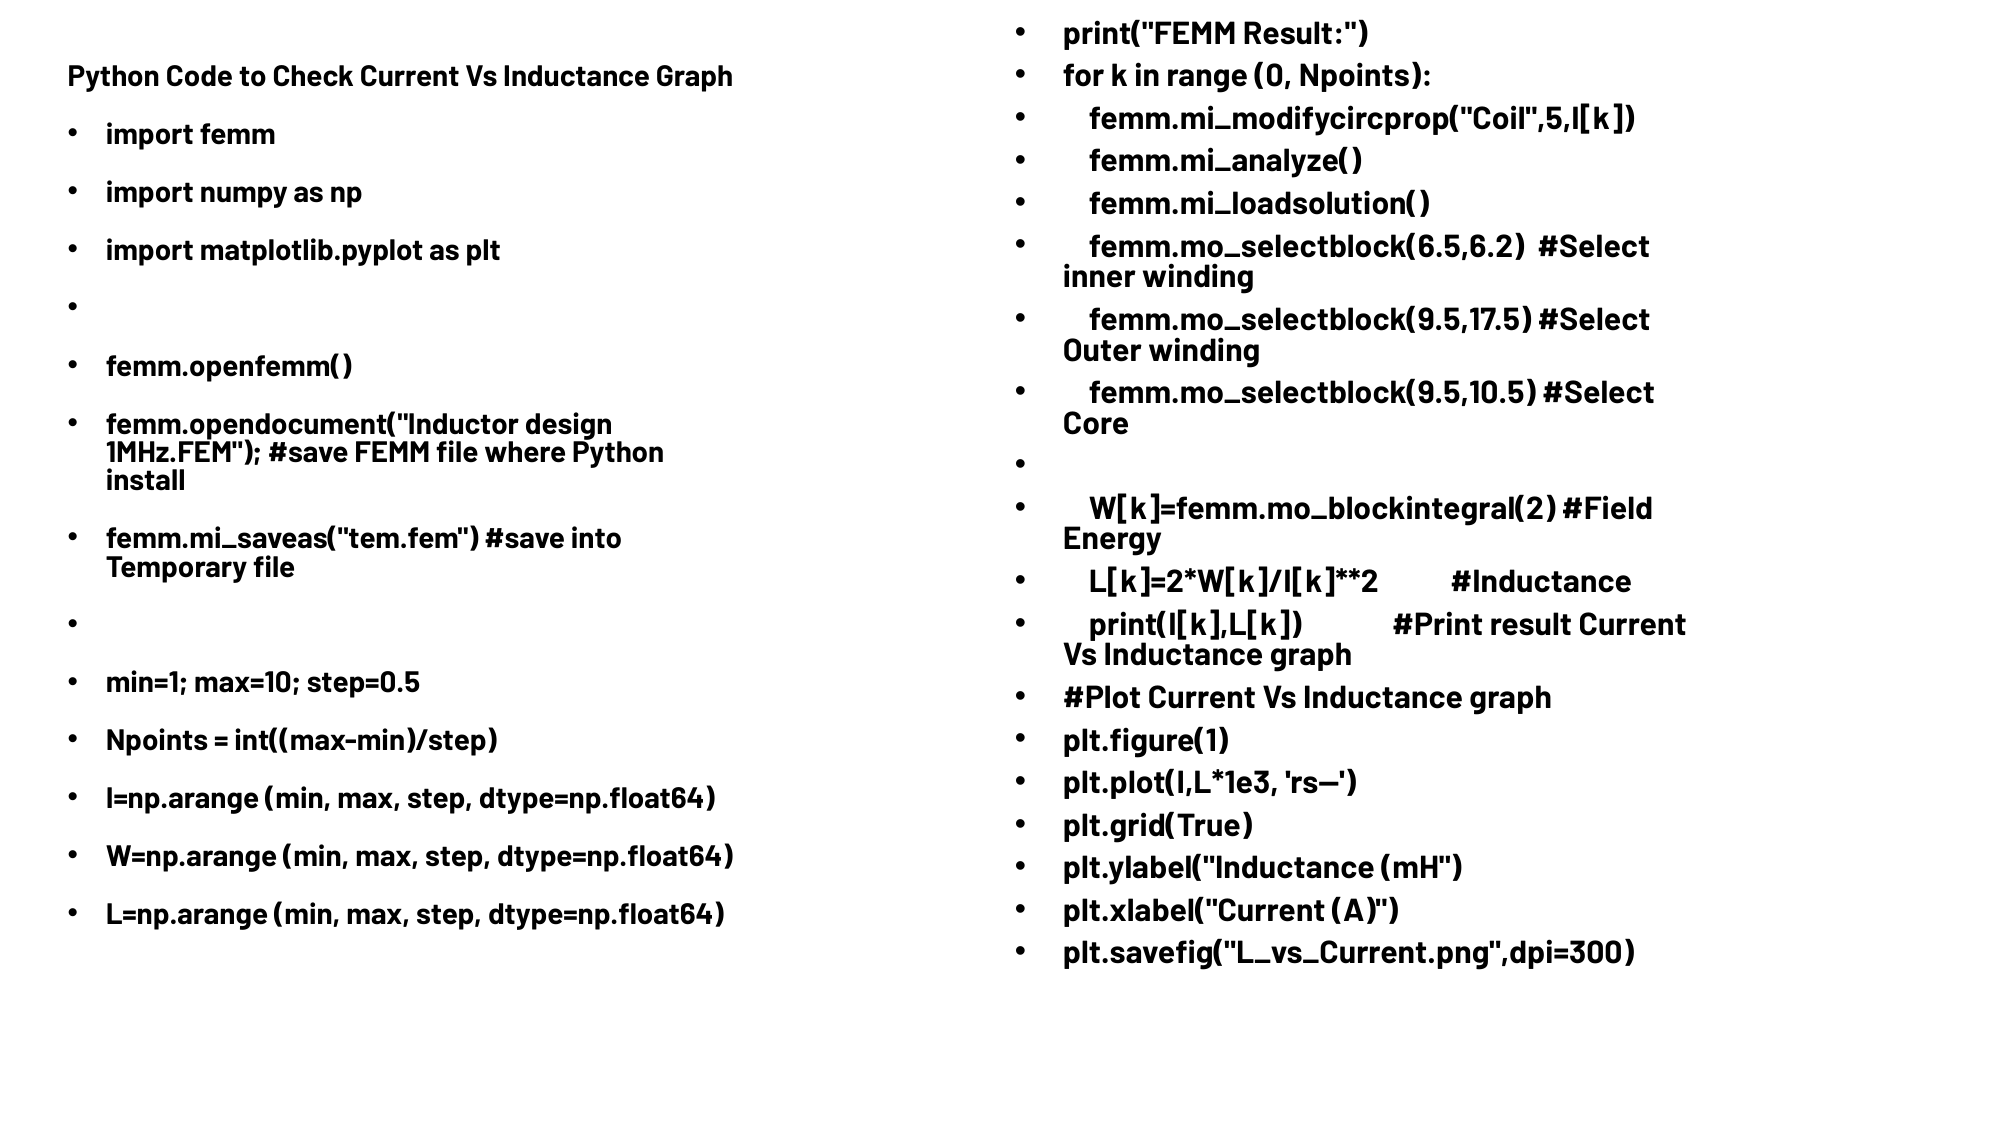

print("FEMM Result:")
for k in range (0, Npoints):
    femm.mi_modifycircprop("Coil",5,I[k])
    femm.mi_analyze()
    femm.mi_loadsolution()
    femm.mo_selectblock(6.5,6.2)  #Select inner winding
    femm.mo_selectblock(9.5,17.5) #Select Outer winding
    femm.mo_selectblock(9.5,10.5) #Select Core

    W[k]=femm.mo_blockintegral(2) #Field Energy
    L[k]=2*W[k]/I[k]**2           #Inductance
    print(I[k],L[k])              #Print result Current Vs Inductance graph
#Plot Current Vs Inductance graph
plt.figure(1)
plt.plot(I,L*1e3, 'rs--')
plt.grid(True)
plt.ylabel("Inductance (mH")
plt.xlabel("Current (A)")
plt.savefig("L_vs_Current.png",dpi=300)

Python Code to Check Current Vs Inductance Graph
import femm
import numpy as np
import matplotlib.pyplot as plt

femm.openfemm()
femm.opendocument("Inductor design 1MHz.FEM"); #save FEMM file where Python install
femm.mi_saveas("tem.fem") #save into Temporary file

min=1; max=10; step=0.5
Npoints = int((max-min)/step)
I=np.arange (min, max, step, dtype=np.float64)
W=np.arange (min, max, step, dtype=np.float64)
L=np.arange (min, max, step, dtype=np.float64)